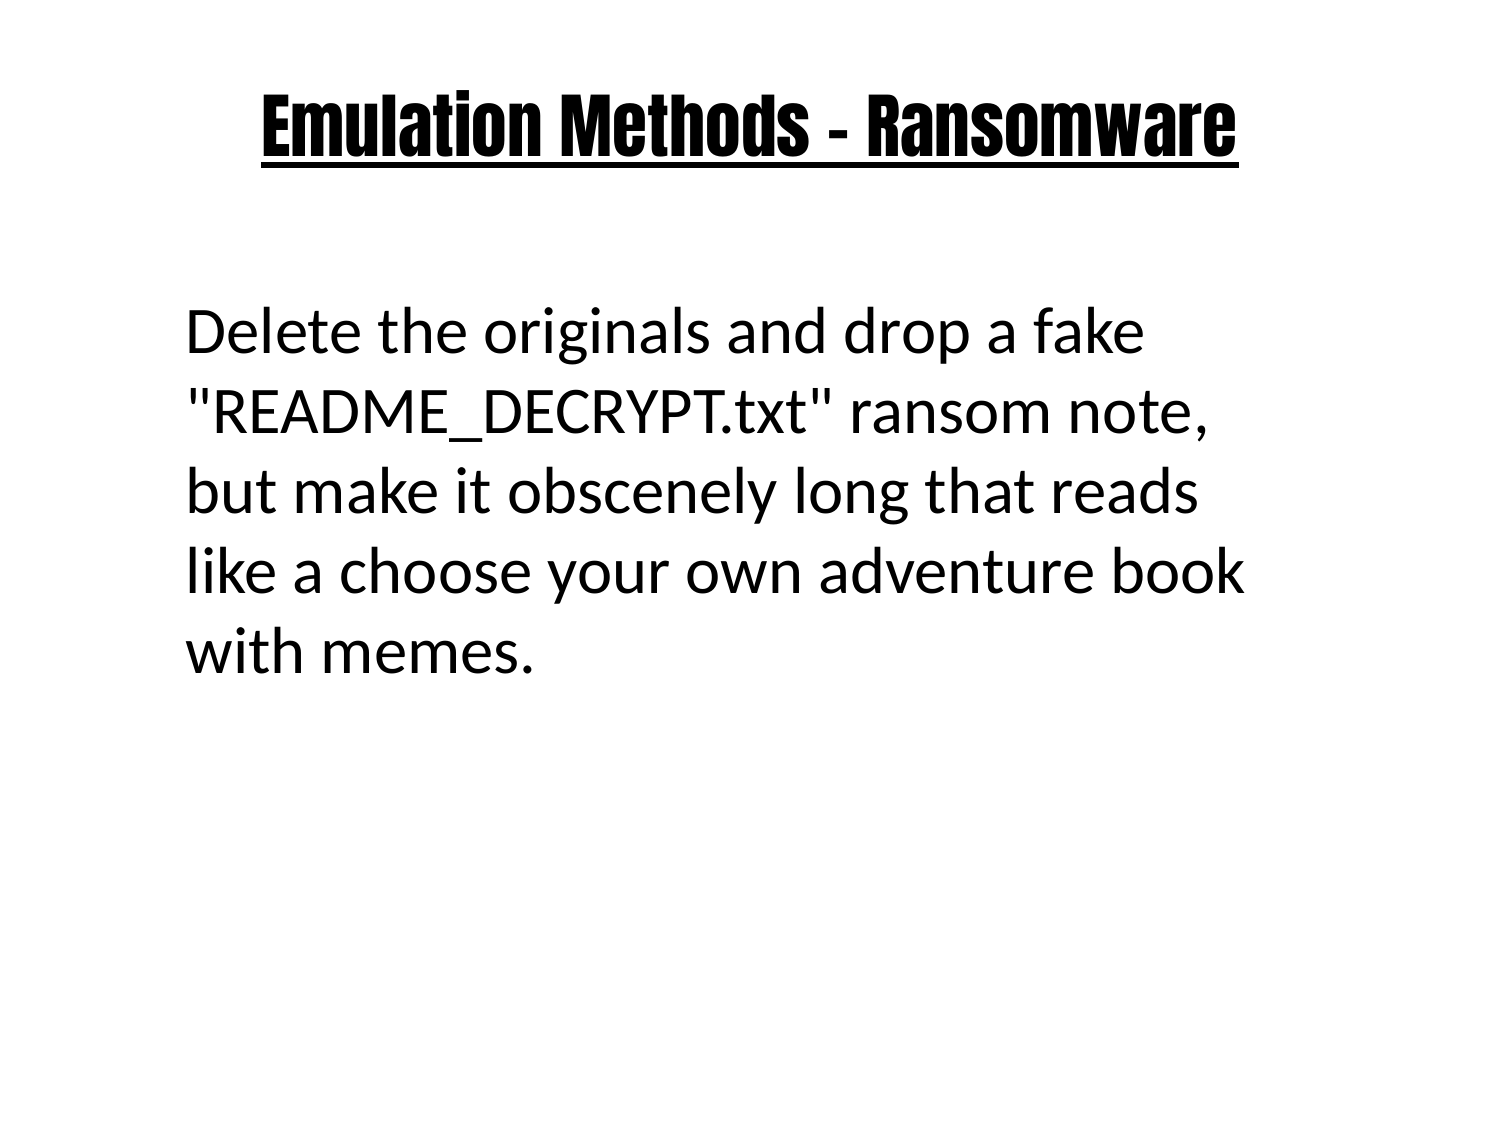

# Emulation Methods - Ransomware

Delete the originals and drop a fake "README_DECRYPT.txt" ransom note, but make it obscenely long that reads like a choose your own adventure book with memes.